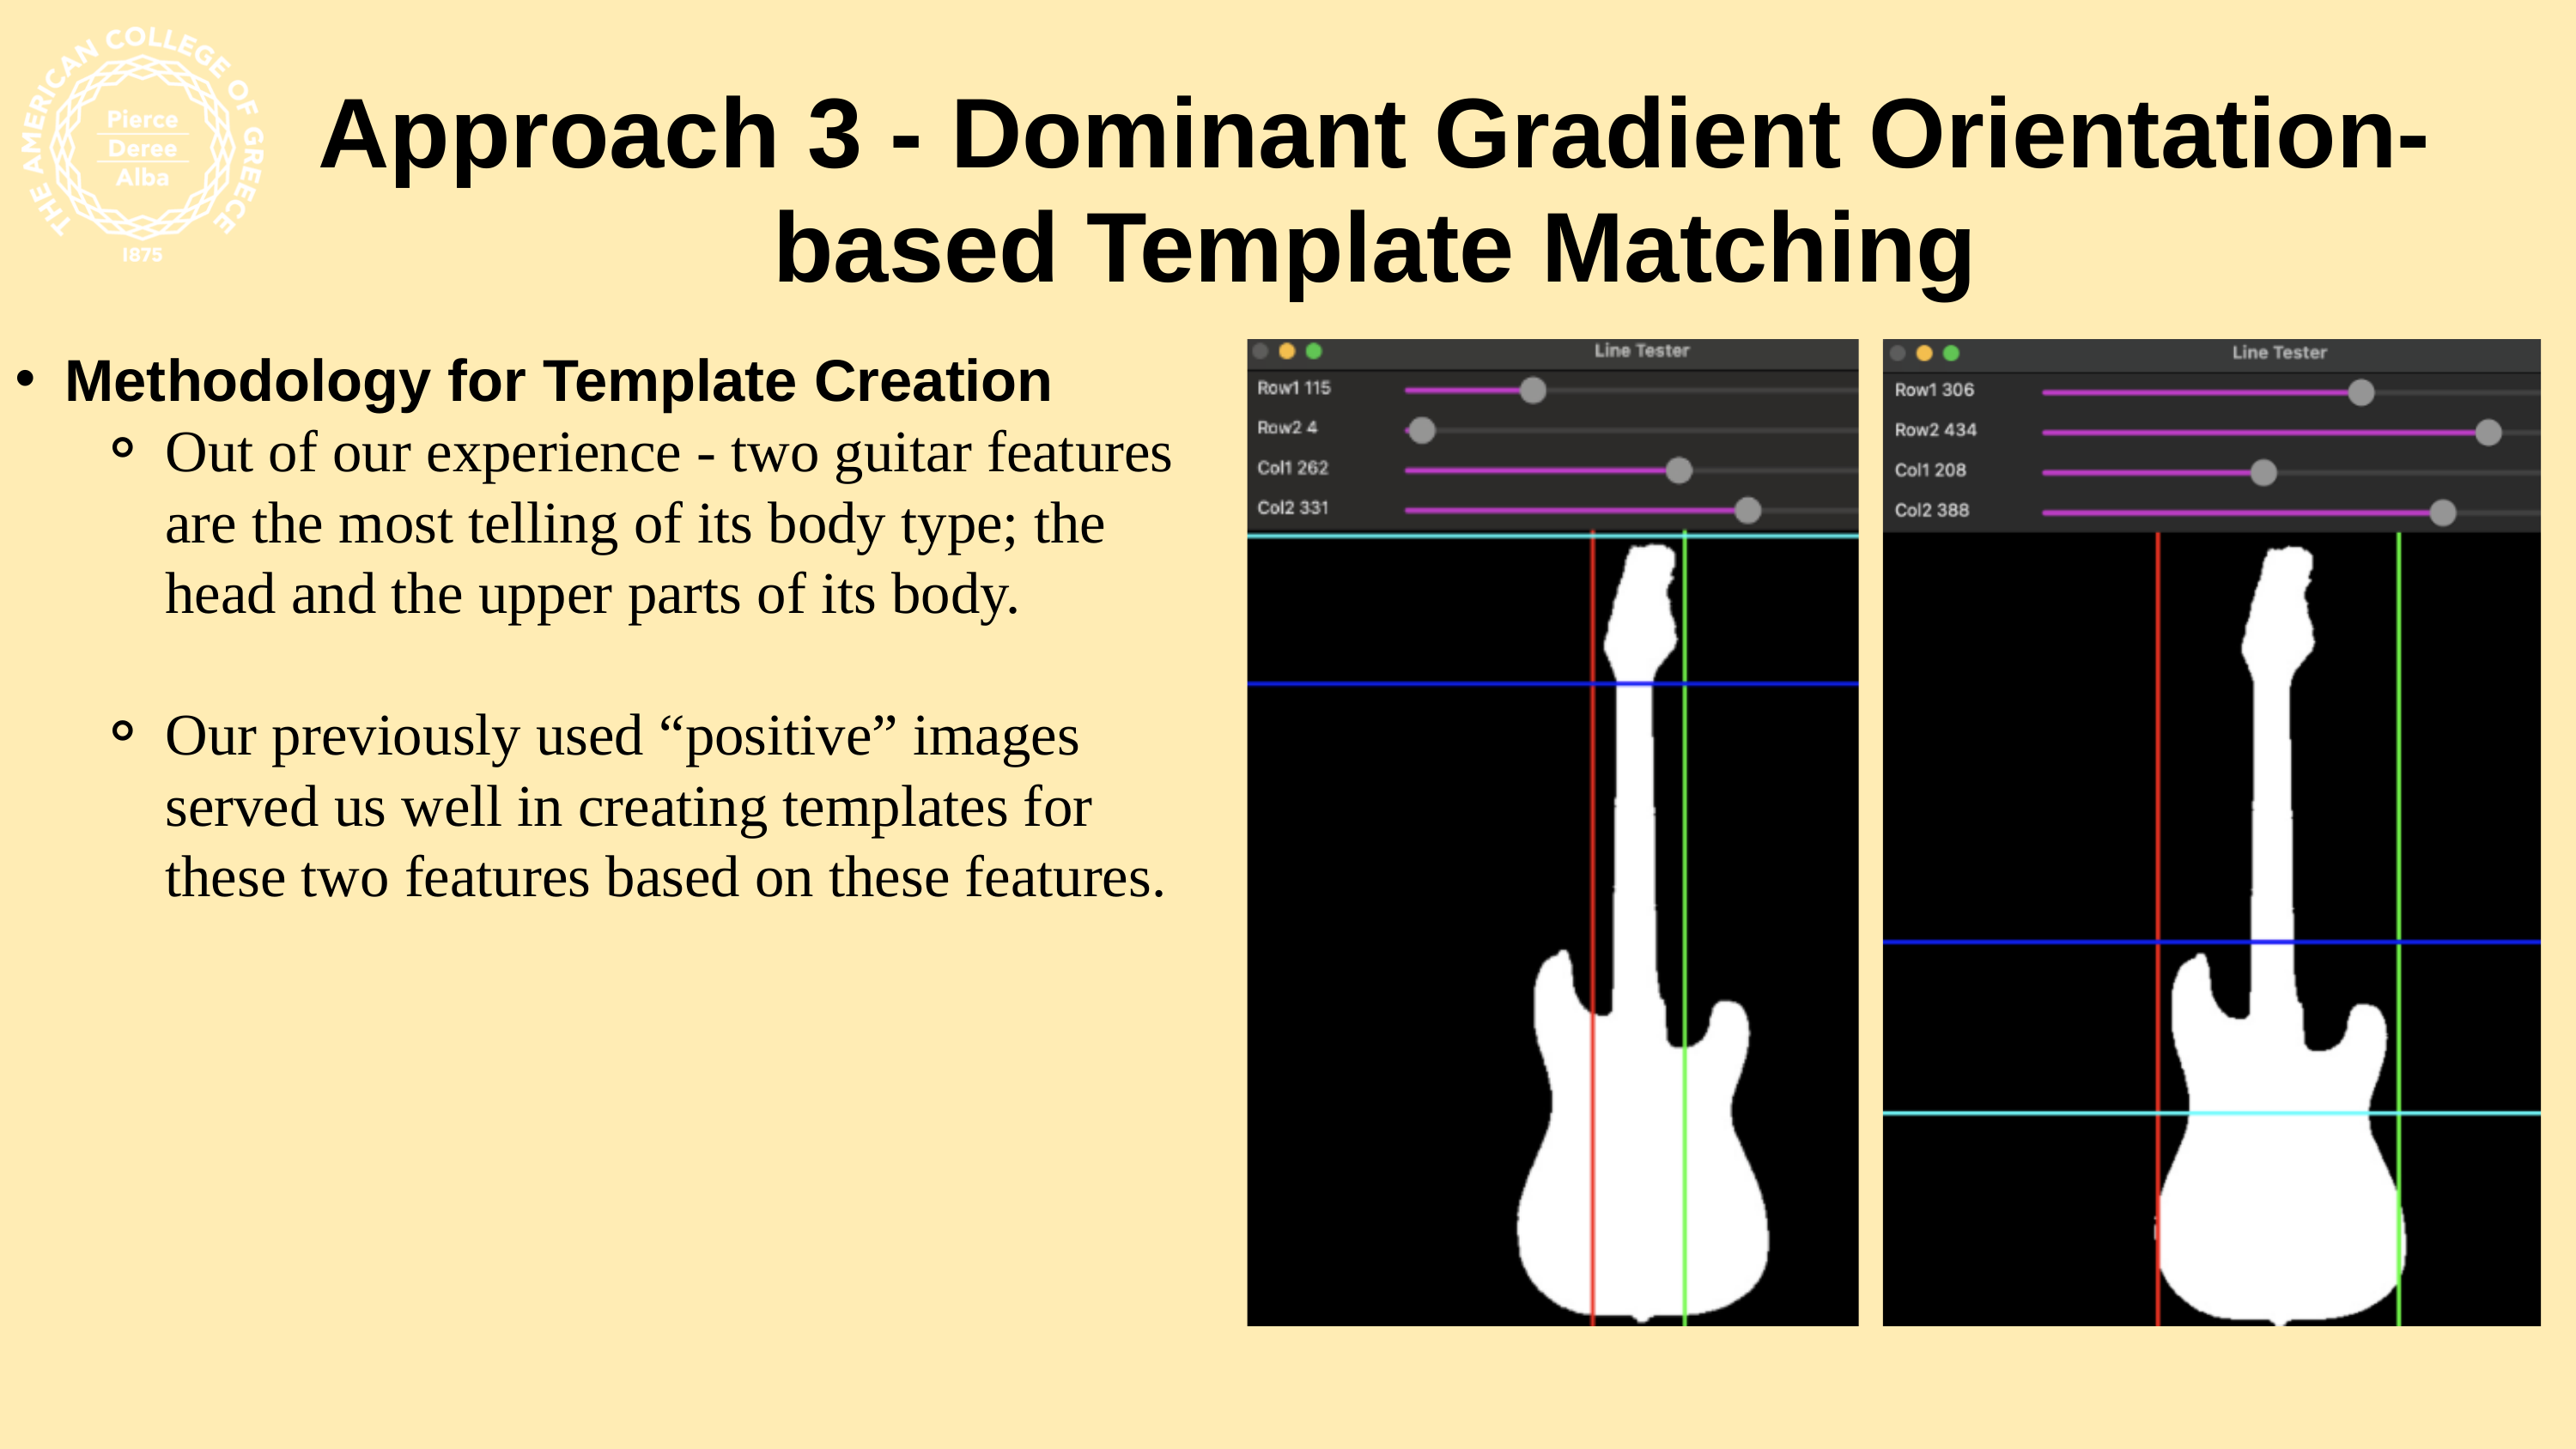

Approach 3 - Dominant Gradient Orientation-based Template Matching
Methodology for Template Creation
Out of our experience - two guitar features are the most telling of its body type; the head and the upper parts of its body.

Our previously used “positive” images served us well in creating templates for these two features based on these features.